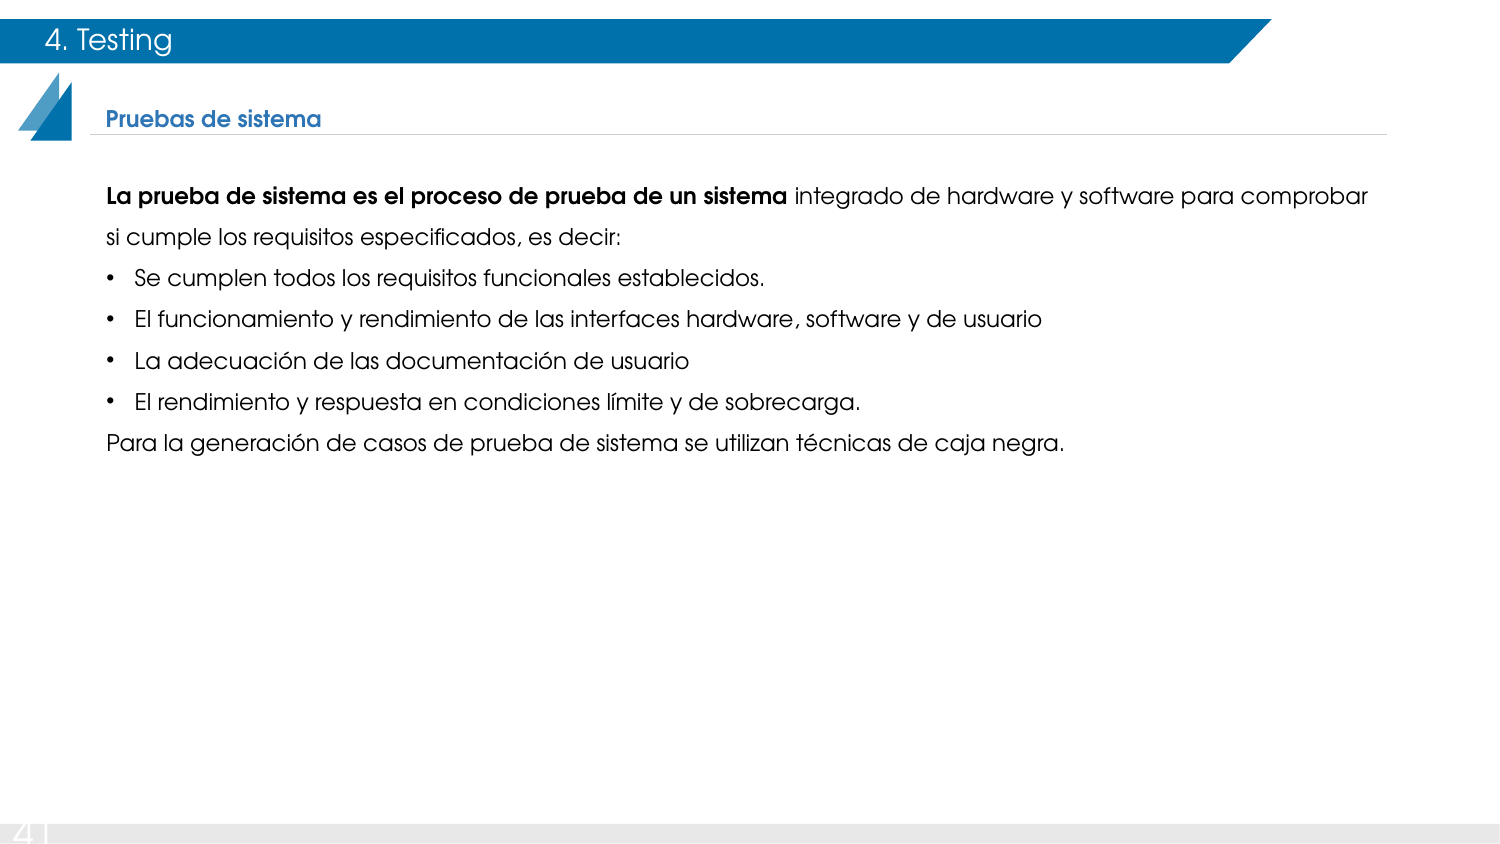

# 4. Testing

Pruebas de sistema
La prueba de sistema es el proceso de prueba de un sistema integrado de hardware y software para comprobar si cumple los requisitos especificados, es decir:
Se cumplen todos los requisitos funcionales establecidos.
El funcionamiento y rendimiento de las interfaces hardware, software y de usuario
La adecuación de las documentación de usuario
El rendimiento y respuesta en condiciones límite y de sobrecarga.
Para la generación de casos de prueba de sistema se utilizan técnicas de caja negra.
41